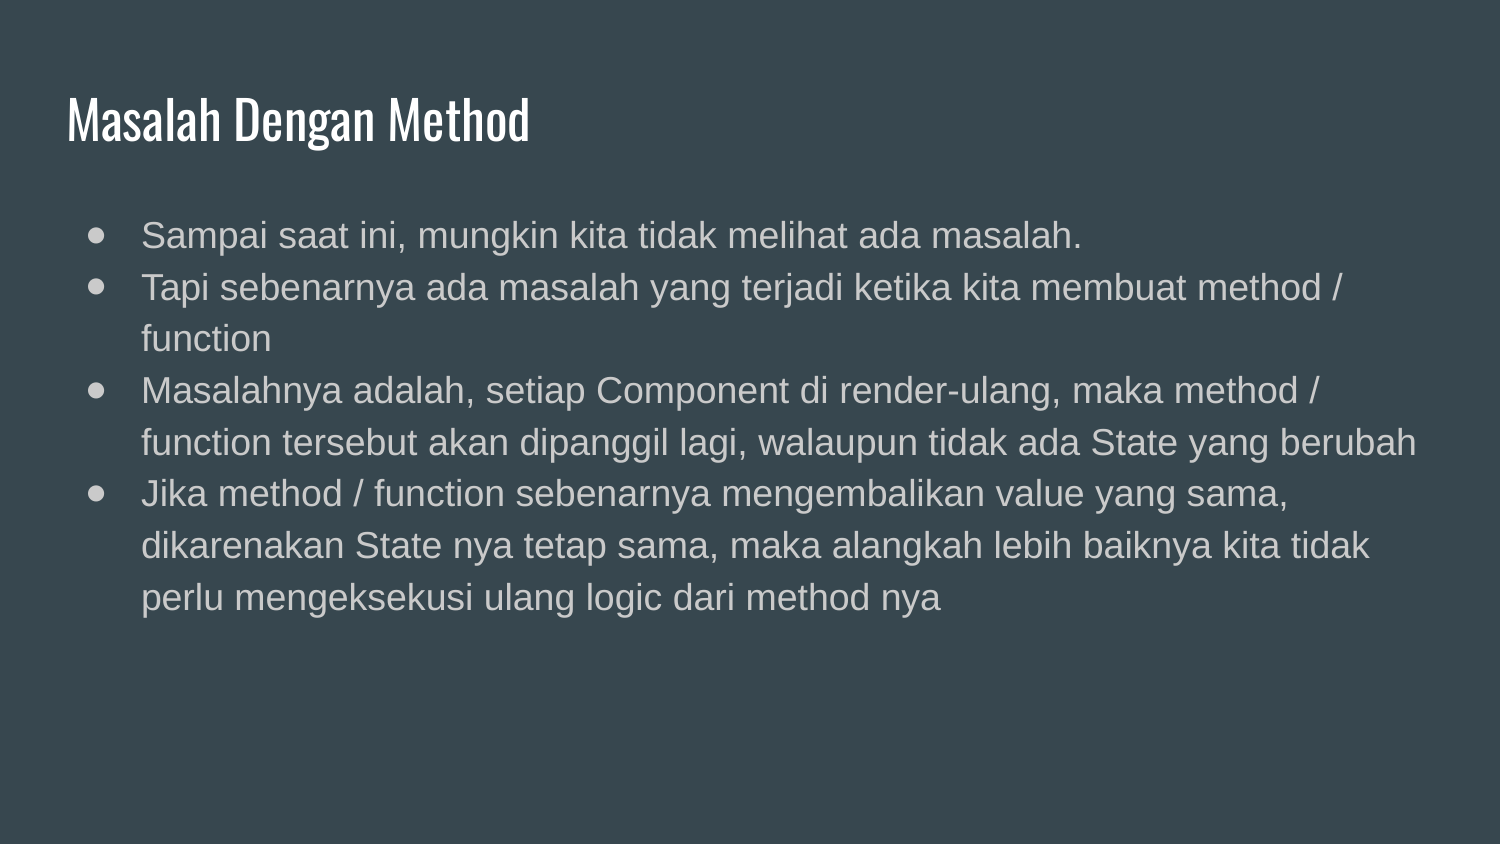

# Masalah Dengan Method
Sampai saat ini, mungkin kita tidak melihat ada masalah.
Tapi sebenarnya ada masalah yang terjadi ketika kita membuat method / function
Masalahnya adalah, setiap Component di render-ulang, maka method / function tersebut akan dipanggil lagi, walaupun tidak ada State yang berubah
Jika method / function sebenarnya mengembalikan value yang sama, dikarenakan State nya tetap sama, maka alangkah lebih baiknya kita tidak perlu mengeksekusi ulang logic dari method nya